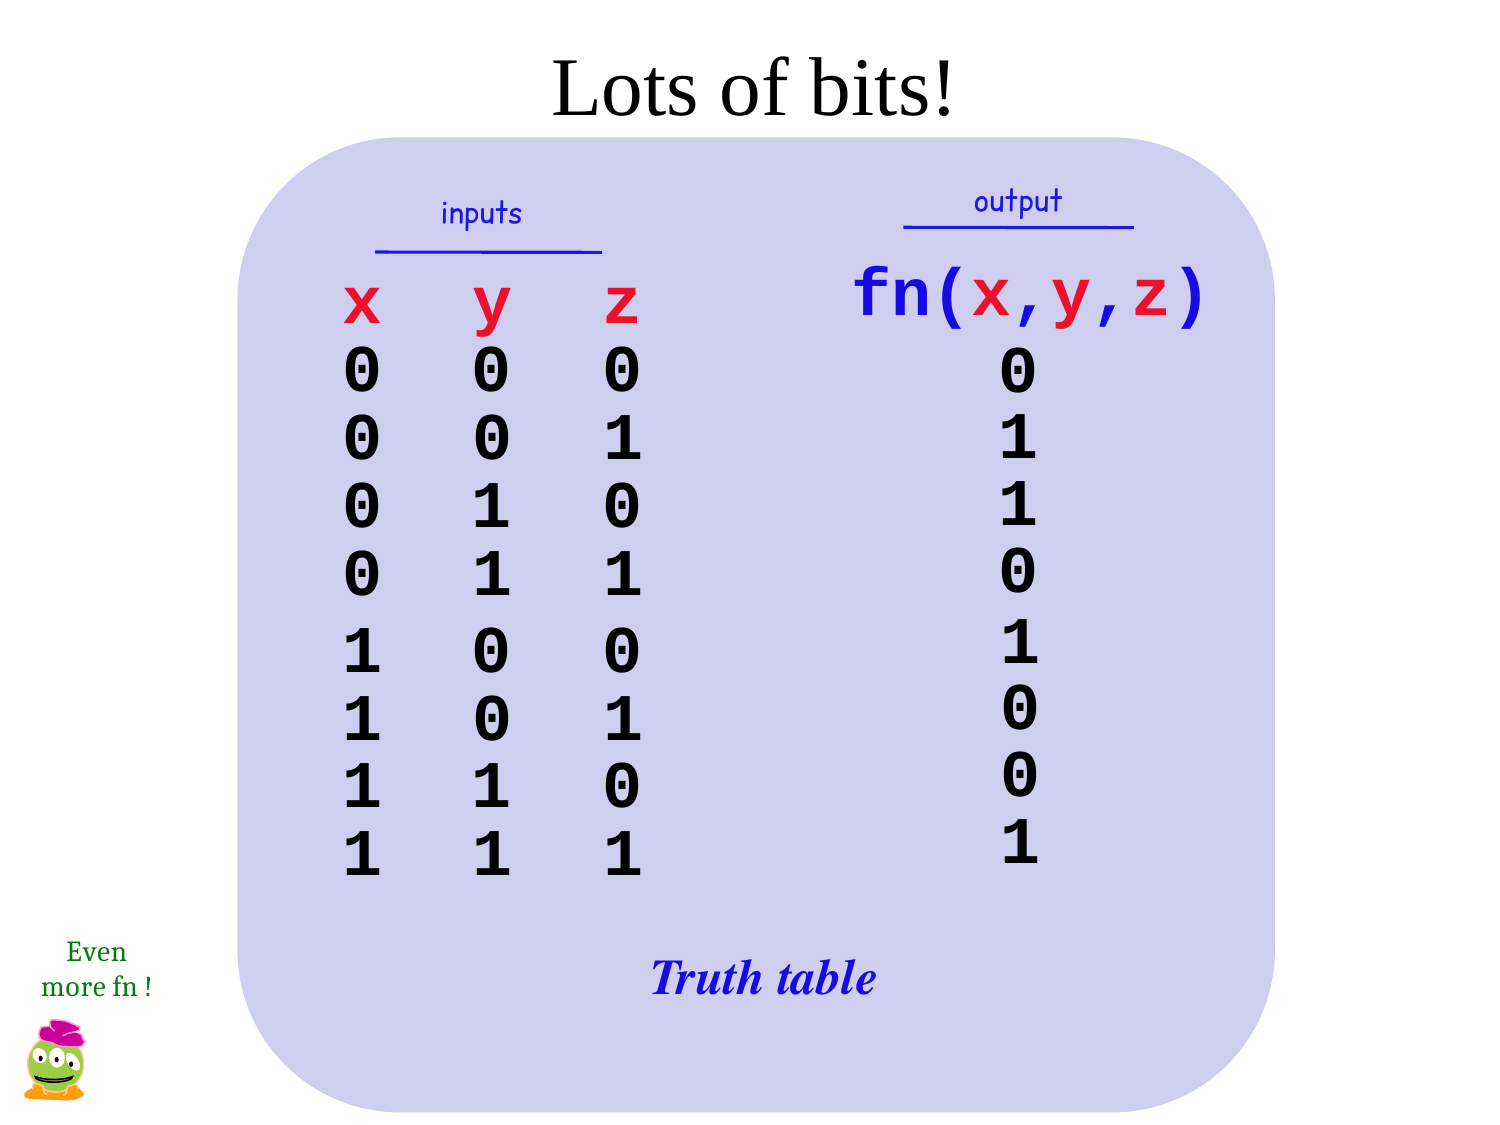

Lots of bits!

output
inputs

fn(x,y,z)
x
y
z

0
0
0
0
1
0
0
1
1
0
1
0
0
0
1
1
1
1
0
0
0
1
0
1
0
1
1
0
1
1
1
1
Even more fn !
 Truth table